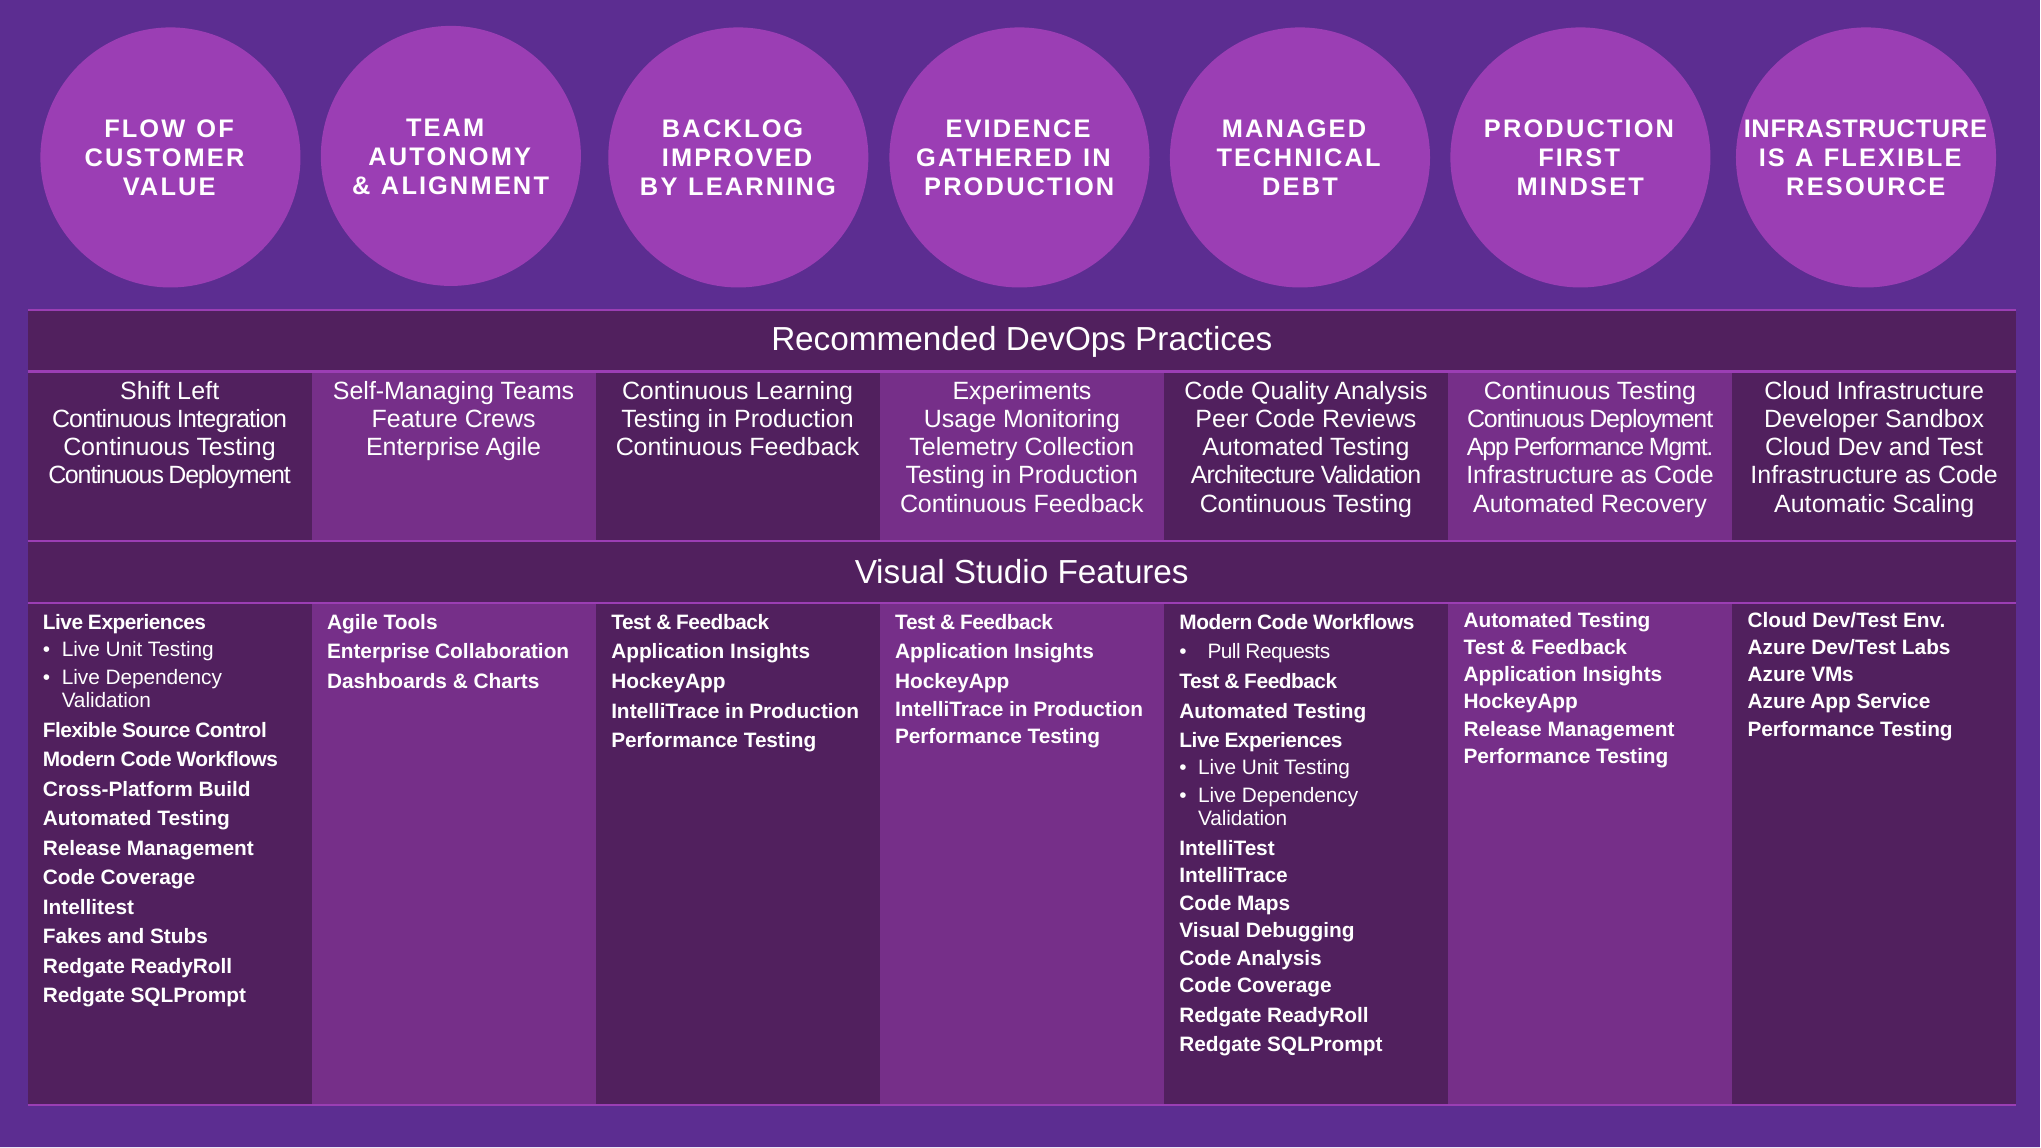

TEAM
AUTONOMY
& ALIGNMENT
FLOW OF
CUSTOMER
VALUE
EVIDENCE
GATHERED IN
PRODUCTION
MANAGED
TECHNICAL
DEBT
PRODUCTION
 FIRST
MINDSET
INFRASTRUCTURE
IS A FLEXIBLE
RESOURCE
BACKLOG
IMPROVED
BY LEARNING
| Recommended DevOps Practices |  |  |  |  |  |  |
| --- | --- | --- | --- | --- | --- | --- |
| Shift Left Continuous Integration Continuous Testing Continuous Deployment | Self-Managing Teams Feature Crews Enterprise Agile | Continuous Learning Testing in Production Continuous Feedback | Experiments Usage Monitoring Telemetry Collection Testing in Production Continuous Feedback | Code Quality Analysis Peer Code Reviews Automated Testing Architecture Validation Continuous Testing | Continuous Testing Continuous Deployment App Performance Mgmt. Infrastructure as Code Automated Recovery | Cloud Infrastructure Developer Sandbox Cloud Dev and Test Infrastructure as Code Automatic Scaling |
| Visual Studio Features |  |  |  |  |  |  |
| --- | --- | --- | --- | --- | --- | --- |
| Live Experiences Live Unit Testing Live Dependency Validation Flexible Source Control Modern Code Workflows Cross-Platform Build Automated Testing Release Management Code Coverage Intellitest Fakes and Stubs Redgate ReadyRoll Redgate SQLPrompt | Agile Tools Enterprise Collaboration Dashboards & Charts | Test & Feedback Application Insights HockeyApp IntelliTrace in Production Performance Testing | Test & Feedback Application Insights HockeyApp IntelliTrace in Production Performance Testing | Modern Code Workflows Pull Requests Test & Feedback Automated Testing Live Experiences Live Unit Testing Live Dependency Validation IntelliTest IntelliTrace Code Maps Visual Debugging Code Analysis Code Coverage Redgate ReadyRoll Redgate SQLPrompt | Automated Testing Test & Feedback Application Insights HockeyApp Release Management Performance Testing | Cloud Dev/Test Env. Azure Dev/Test Labs Azure VMs Azure App Service Performance Testing |